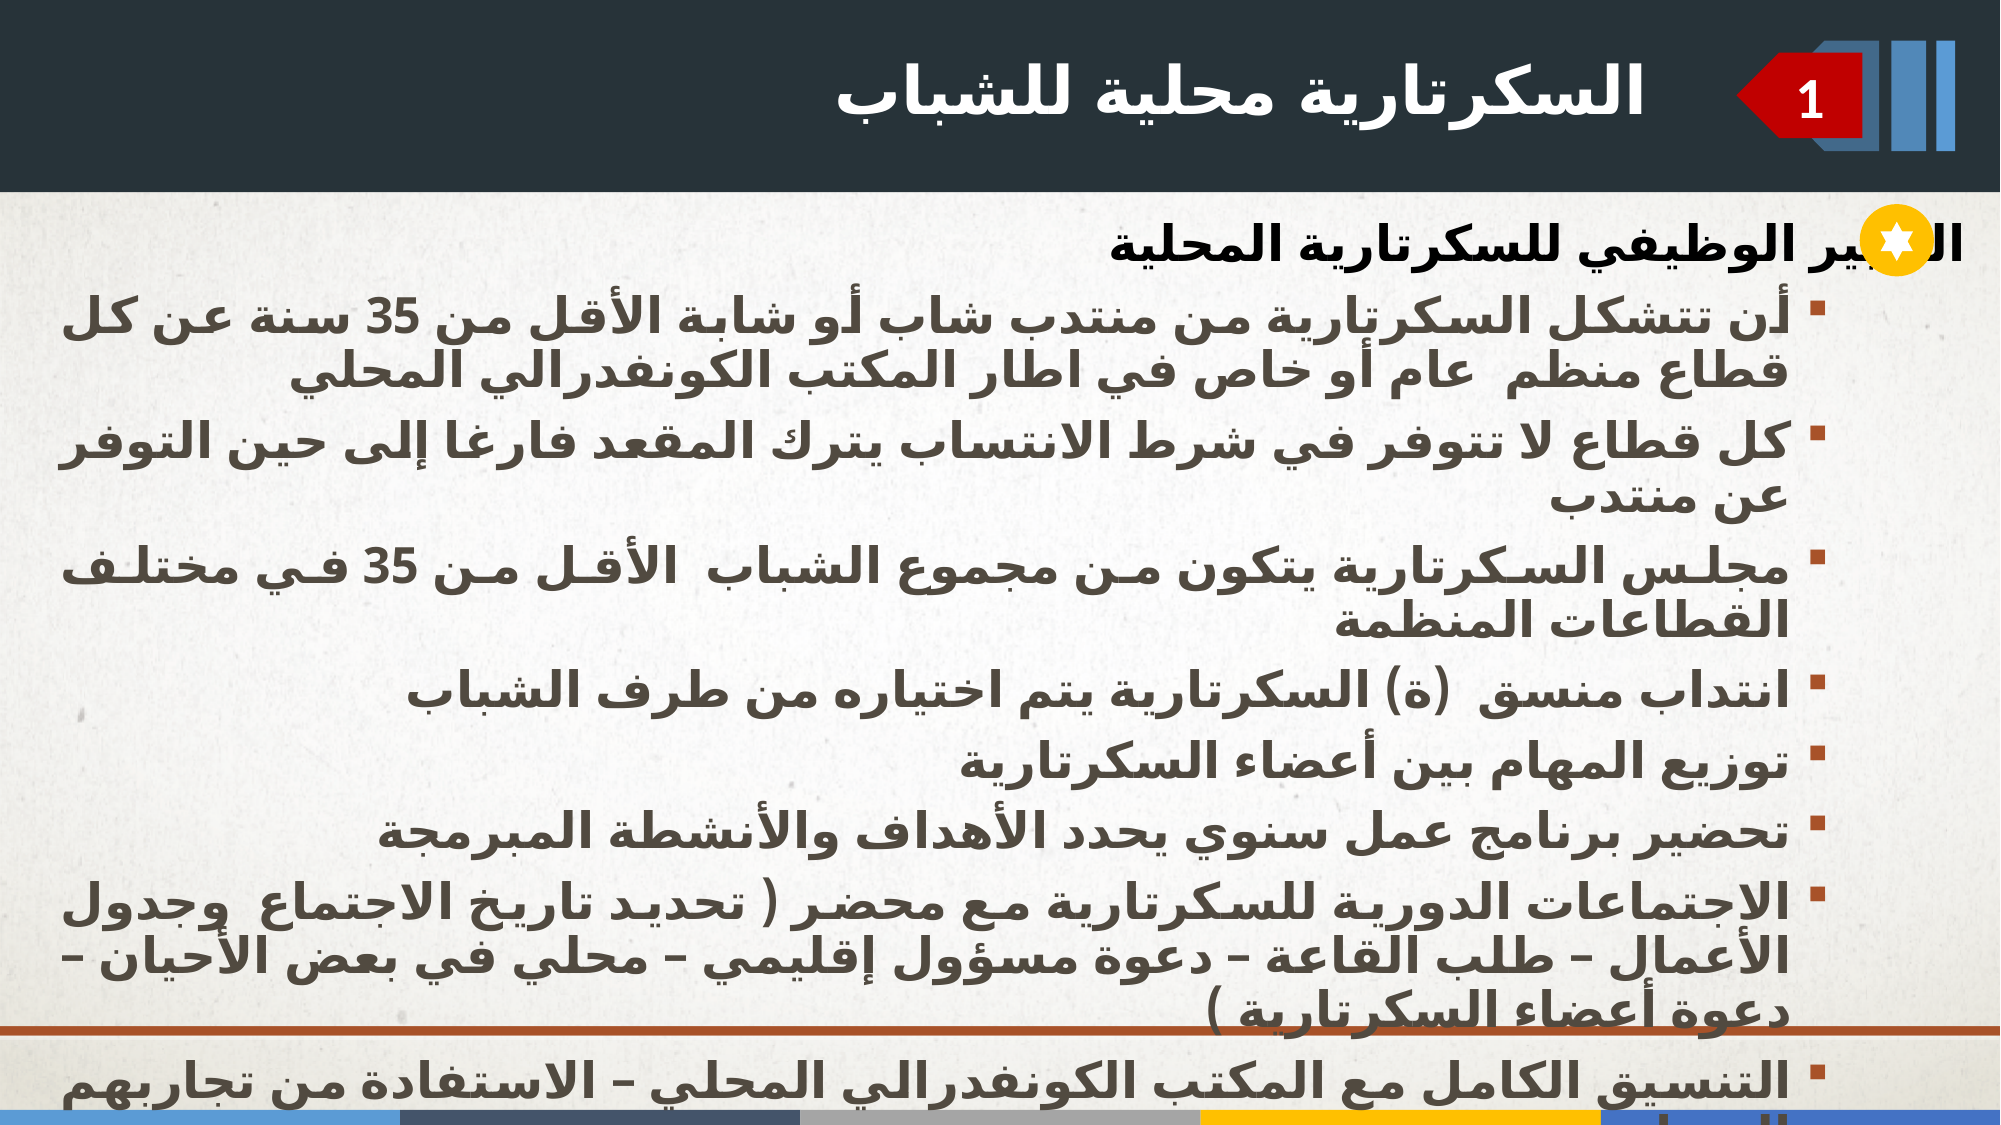

السكرتارية محلية للشباب

1
التدبير الوظيفي للسكرتارية المحلية

أن تتشكل السكرتارية من منتدب شاب أو شابة الأقل من 35 سنة عن كل قطاع منظم  عام أو خاص في اطار المكتب الكونفدرالي المحلي
كل قطاع لا تتوفر في شرط الانتساب يترك المقعد فارغا إلى حين التوفر عن منتدب
مجلس السكرتارية يتكون من مجموع الشباب  الأقل من 35 في مختلف القطاعات المنظمة
انتداب منسق  (ة) السكرتارية يتم اختياره من طرف الشباب
توزيع المهام بين أعضاء السكرتارية
تحضير برنامج عمل سنوي يحدد الأهداف والأنشطة المبرمجة
الاجتماعات الدورية للسكرتارية مع محضر ( تحديد تاريخ الاجتماع  وجدول الأعمال – طلب القاعة – دعوة مسؤول إقليمي – محلي في بعض الأحيان – دعوة أعضاء السكرتارية )
التنسيق الكامل مع المكتب الكونفدرالي المحلي – الاستفادة من تجاربهم الميدانية
التنسيق الكامل مع السكرتارية الكونفدرالية للشباب